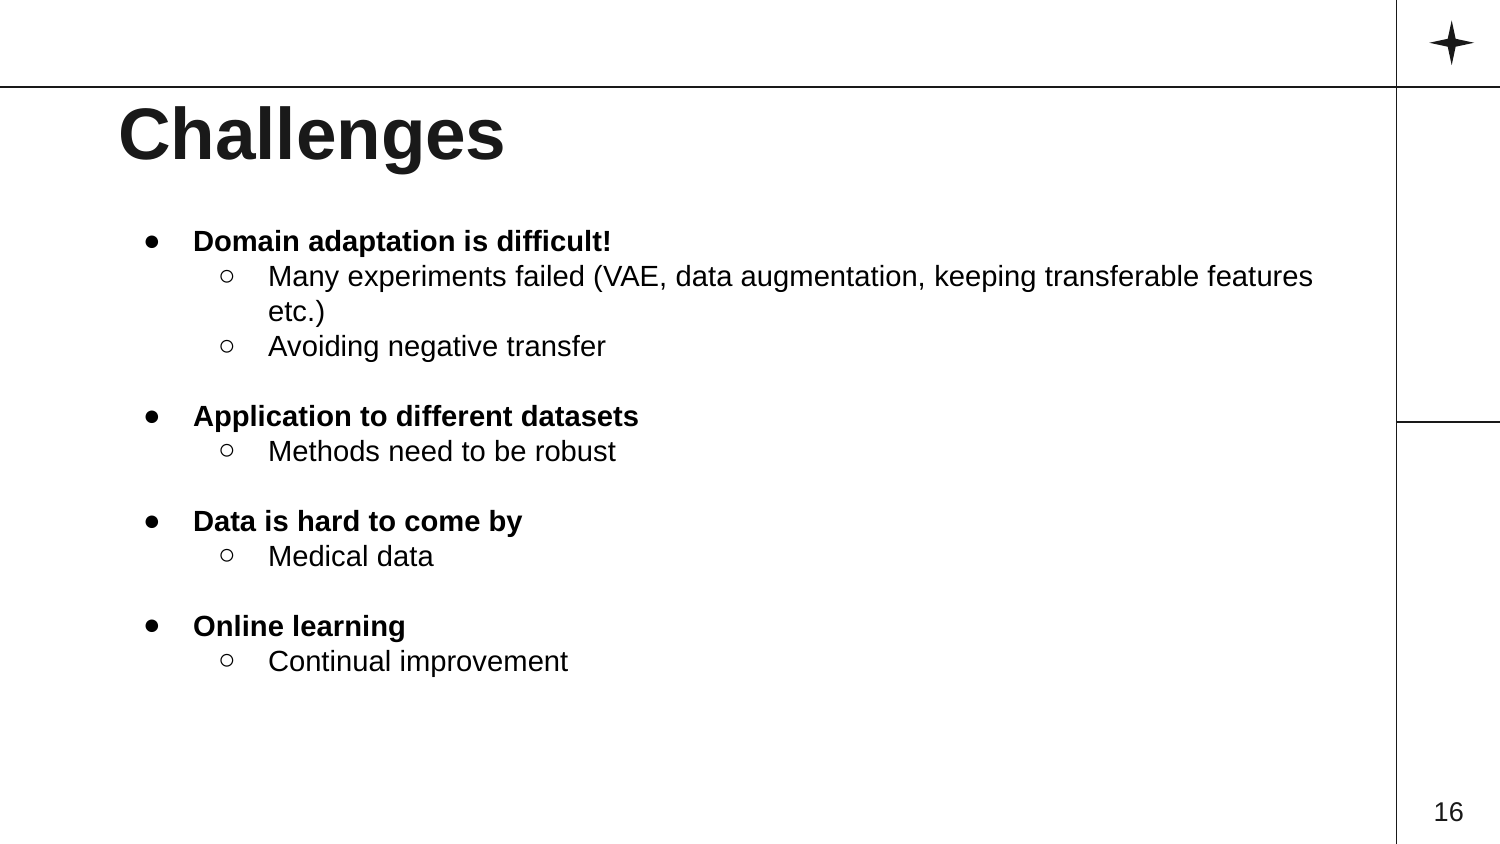

# Challenges
Domain adaptation is difficult!
Many experiments failed (VAE, data augmentation, keeping transferable features etc.)
Avoiding negative transfer

Application to different datasets
Methods need to be robust

Data is hard to come by
Medical data

Online learning
Continual improvement
16